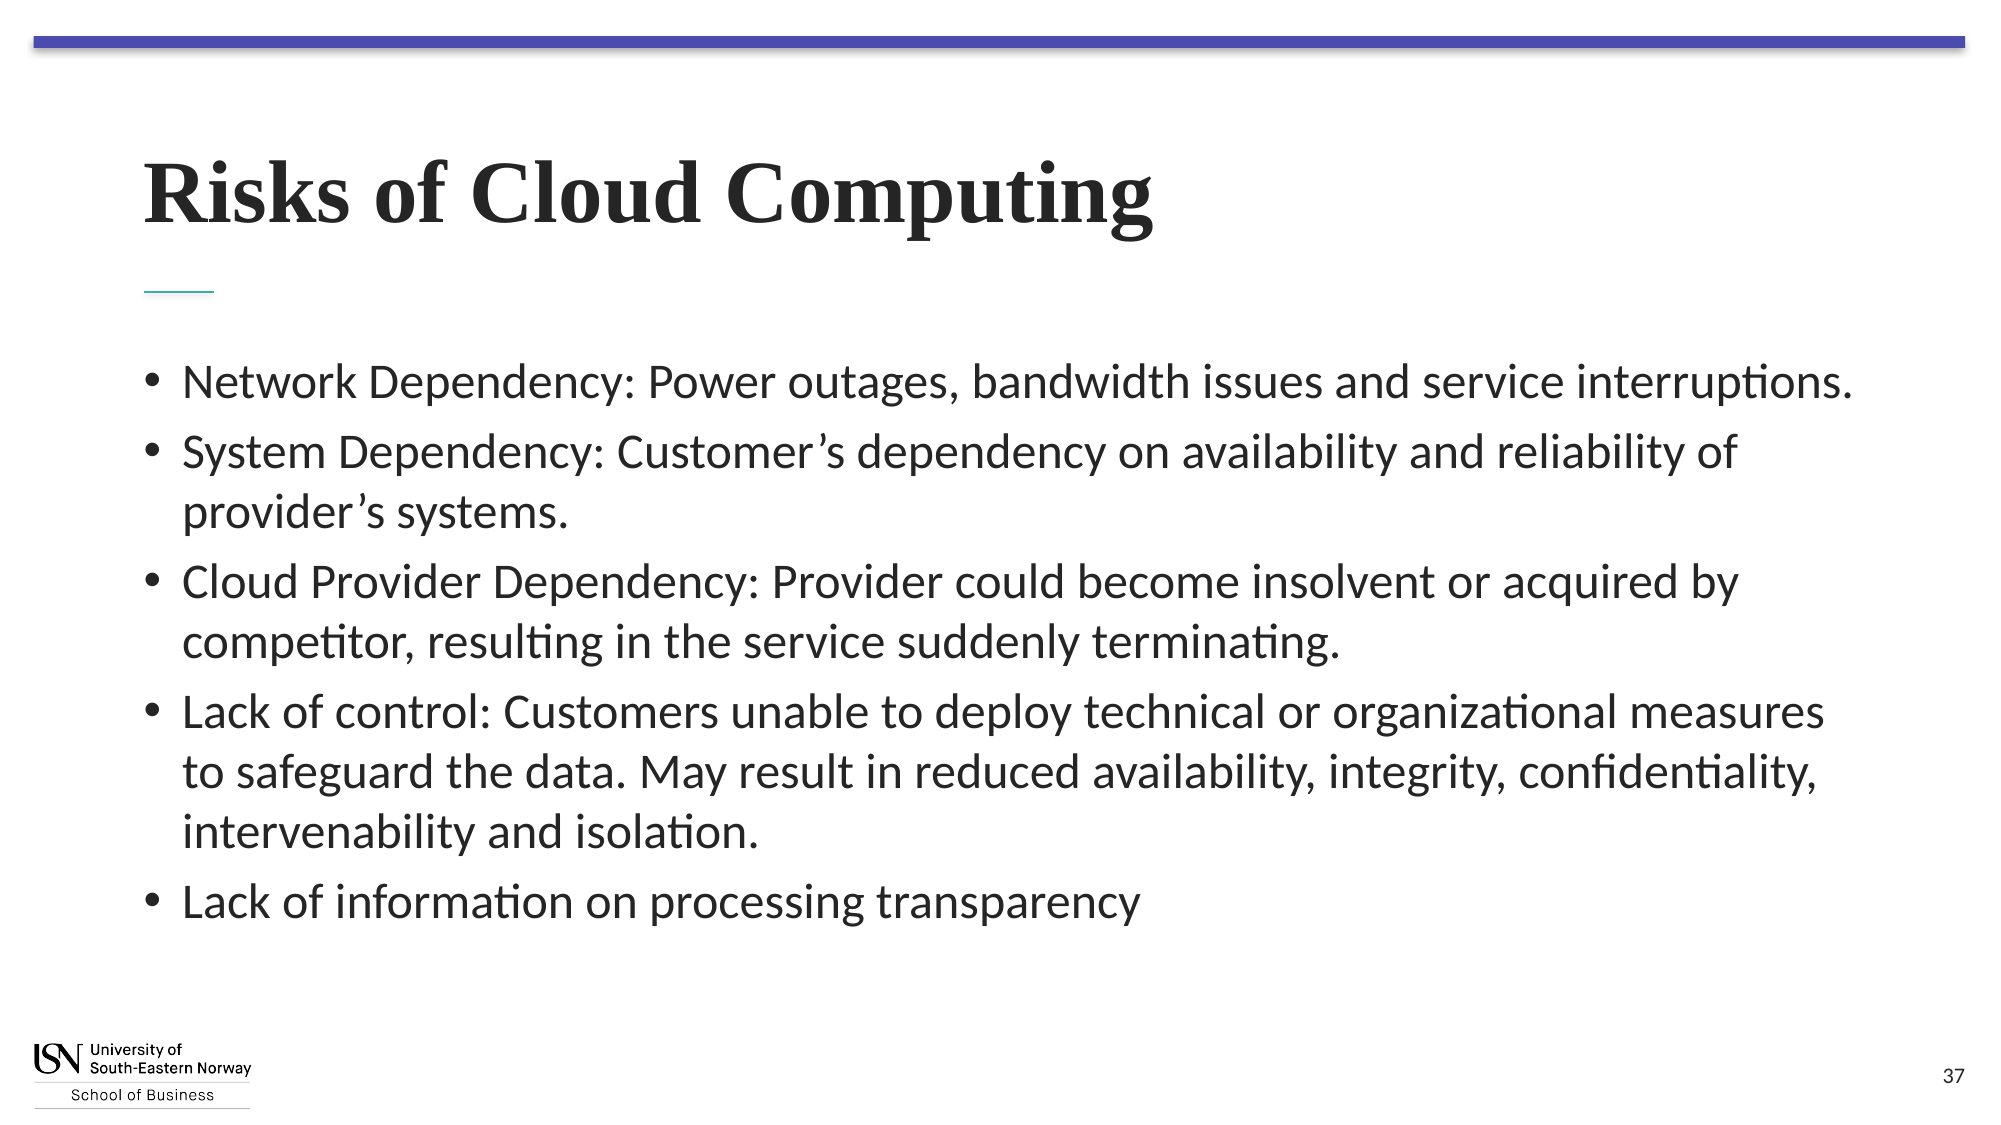

# Risks of Cloud Computing
Network Dependency: Power outages, bandwidth issues and service interruptions.
System Dependency: Customer’s dependency on availability and reliability of provider’s systems.
Cloud Provider Dependency: Provider could become insolvent or acquired by competitor, resulting in the service suddenly terminating.
Lack of control: Customers unable to deploy technical or organizational measures to safeguard the data. May result in reduced availability, integrity, confidentiality, intervenability and isolation.
Lack of information on processing transparency
37